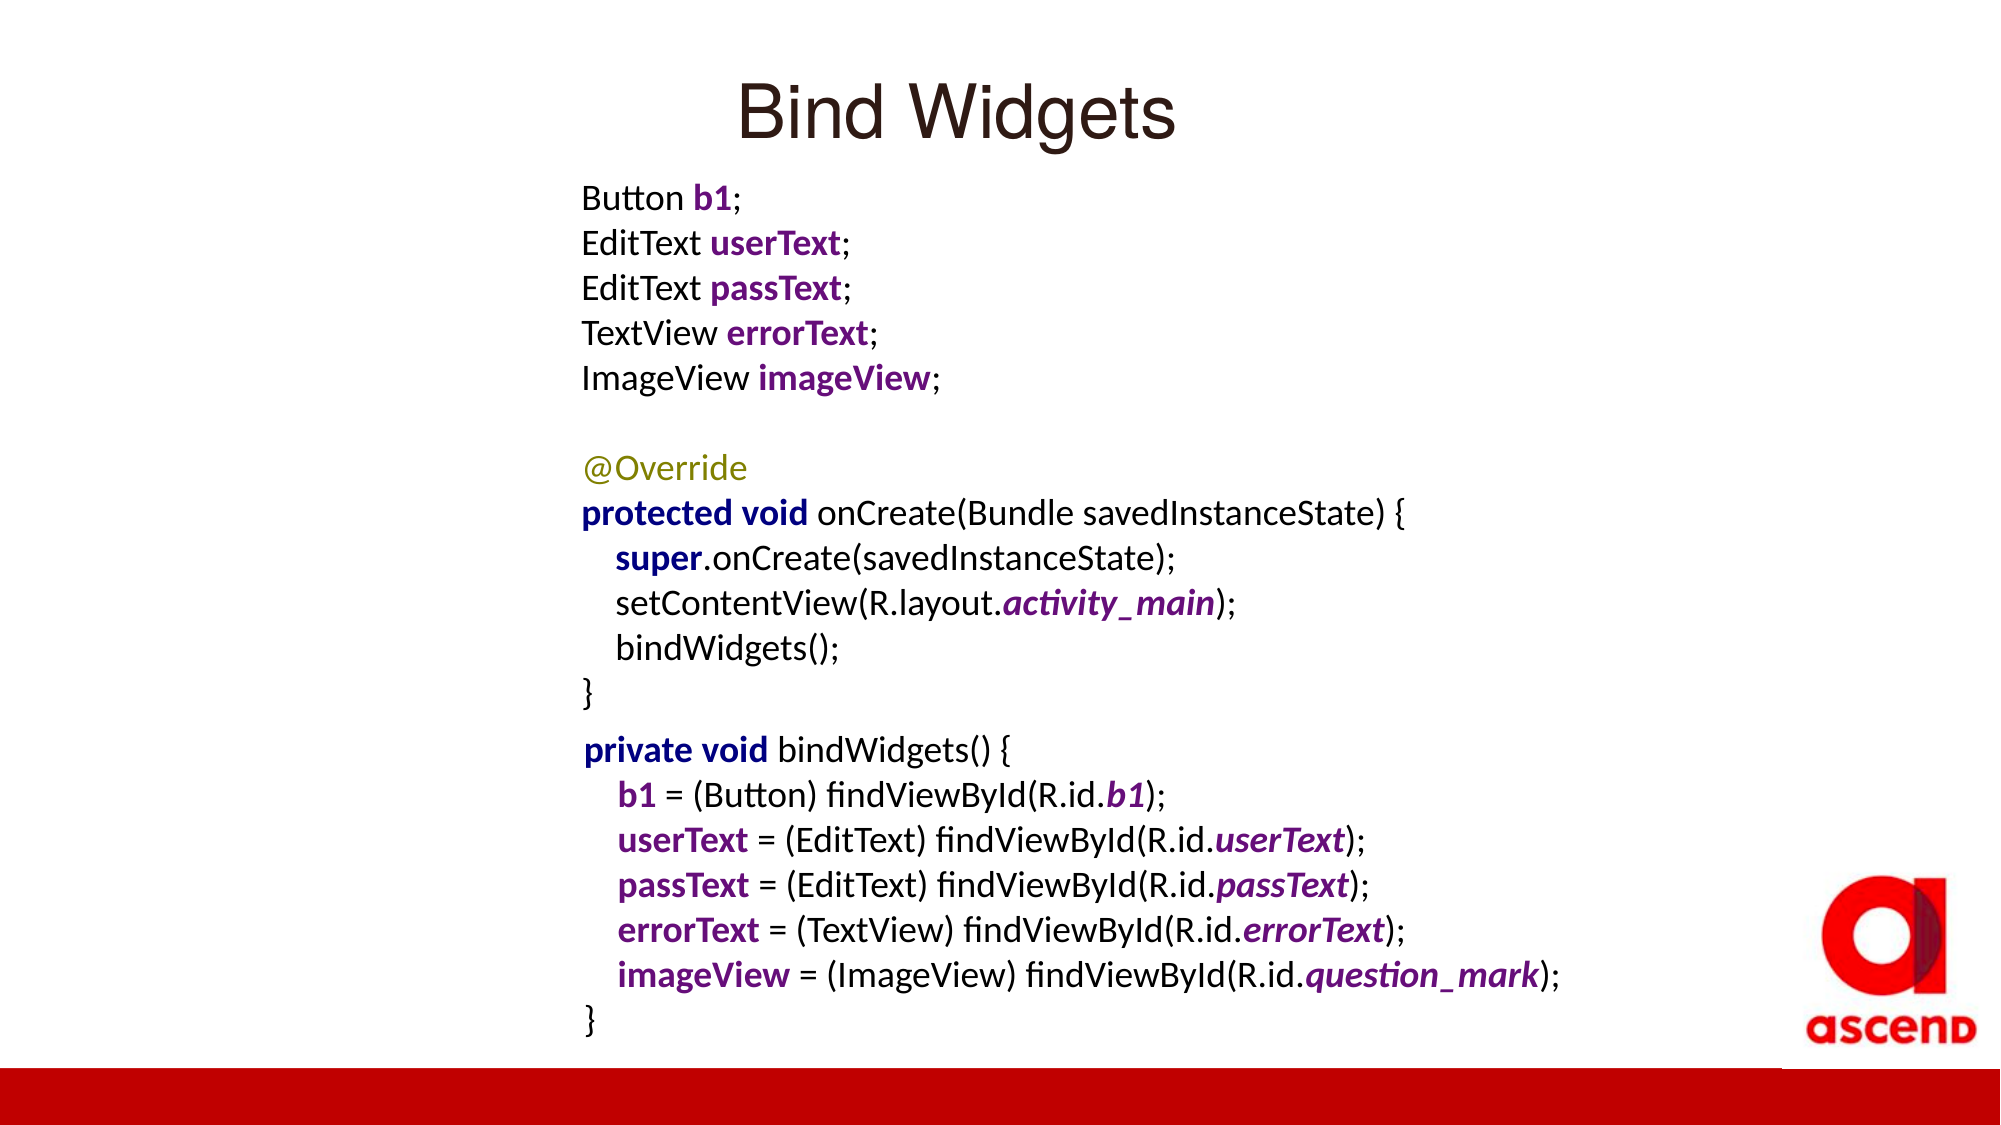

Bind Widgets
Button b1;
EditText userText;
EditText passText;
TextView errorText;
ImageView imageView;
@Override
protected void onCreate(Bundle savedInstanceState) {
    super.onCreate(savedInstanceState);
    setContentView(R.layout.activity_main);
    bindWidgets();
}
private void bindWidgets() {
    b1 = (Button) findViewById(R.id.b1);
    userText = (EditText) findViewById(R.id.userText);
    passText = (EditText) findViewById(R.id.passText);
    errorText = (TextView) findViewById(R.id.errorText);
    imageView = (ImageView) findViewById(R.id.question_mark);
}